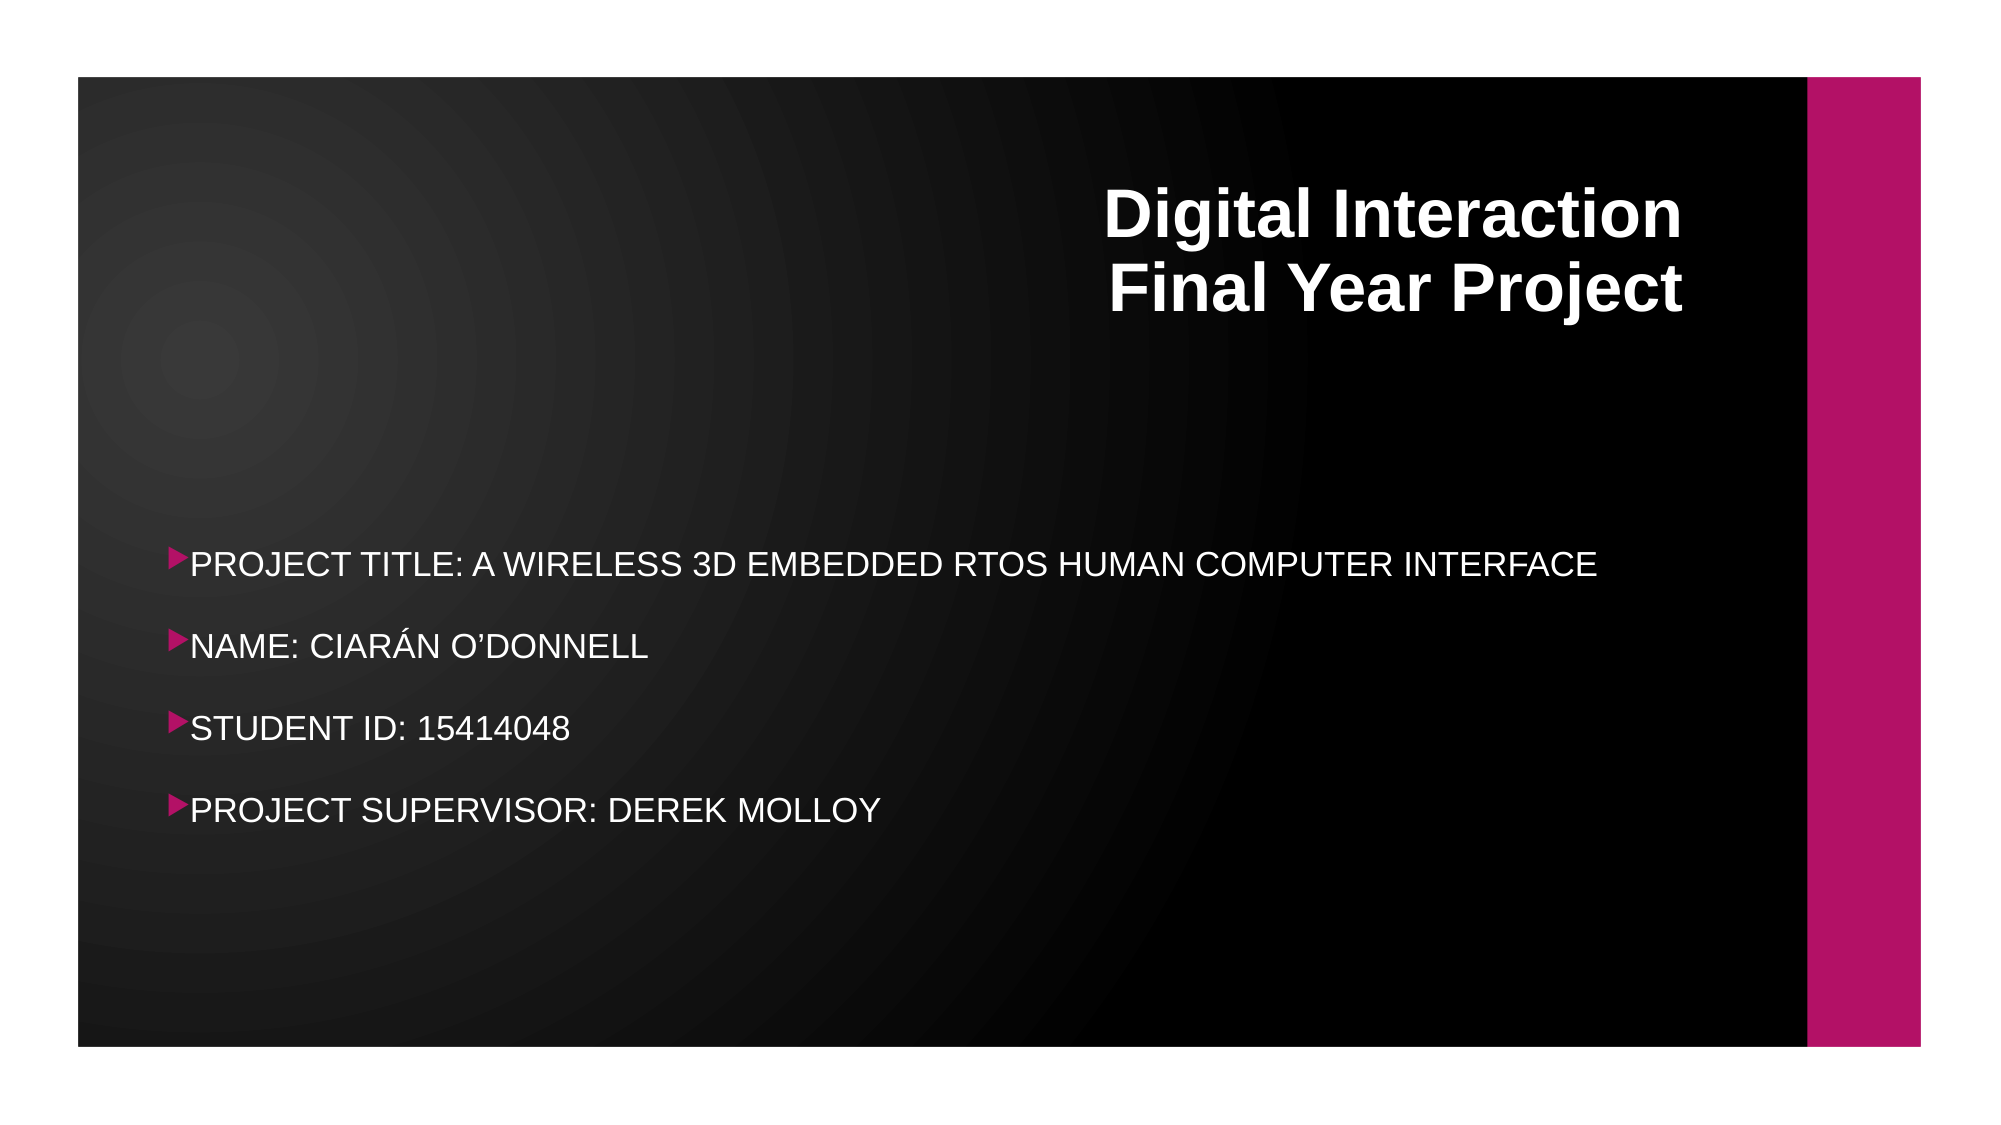

# Digital Interaction Final Year Project
Project Title: A Wireless 3D Embedded RTOS Human Computer Interface
Name: Ciarán O’Donnell
Student ID: 15414048
Project Supervisor: Derek Molloy